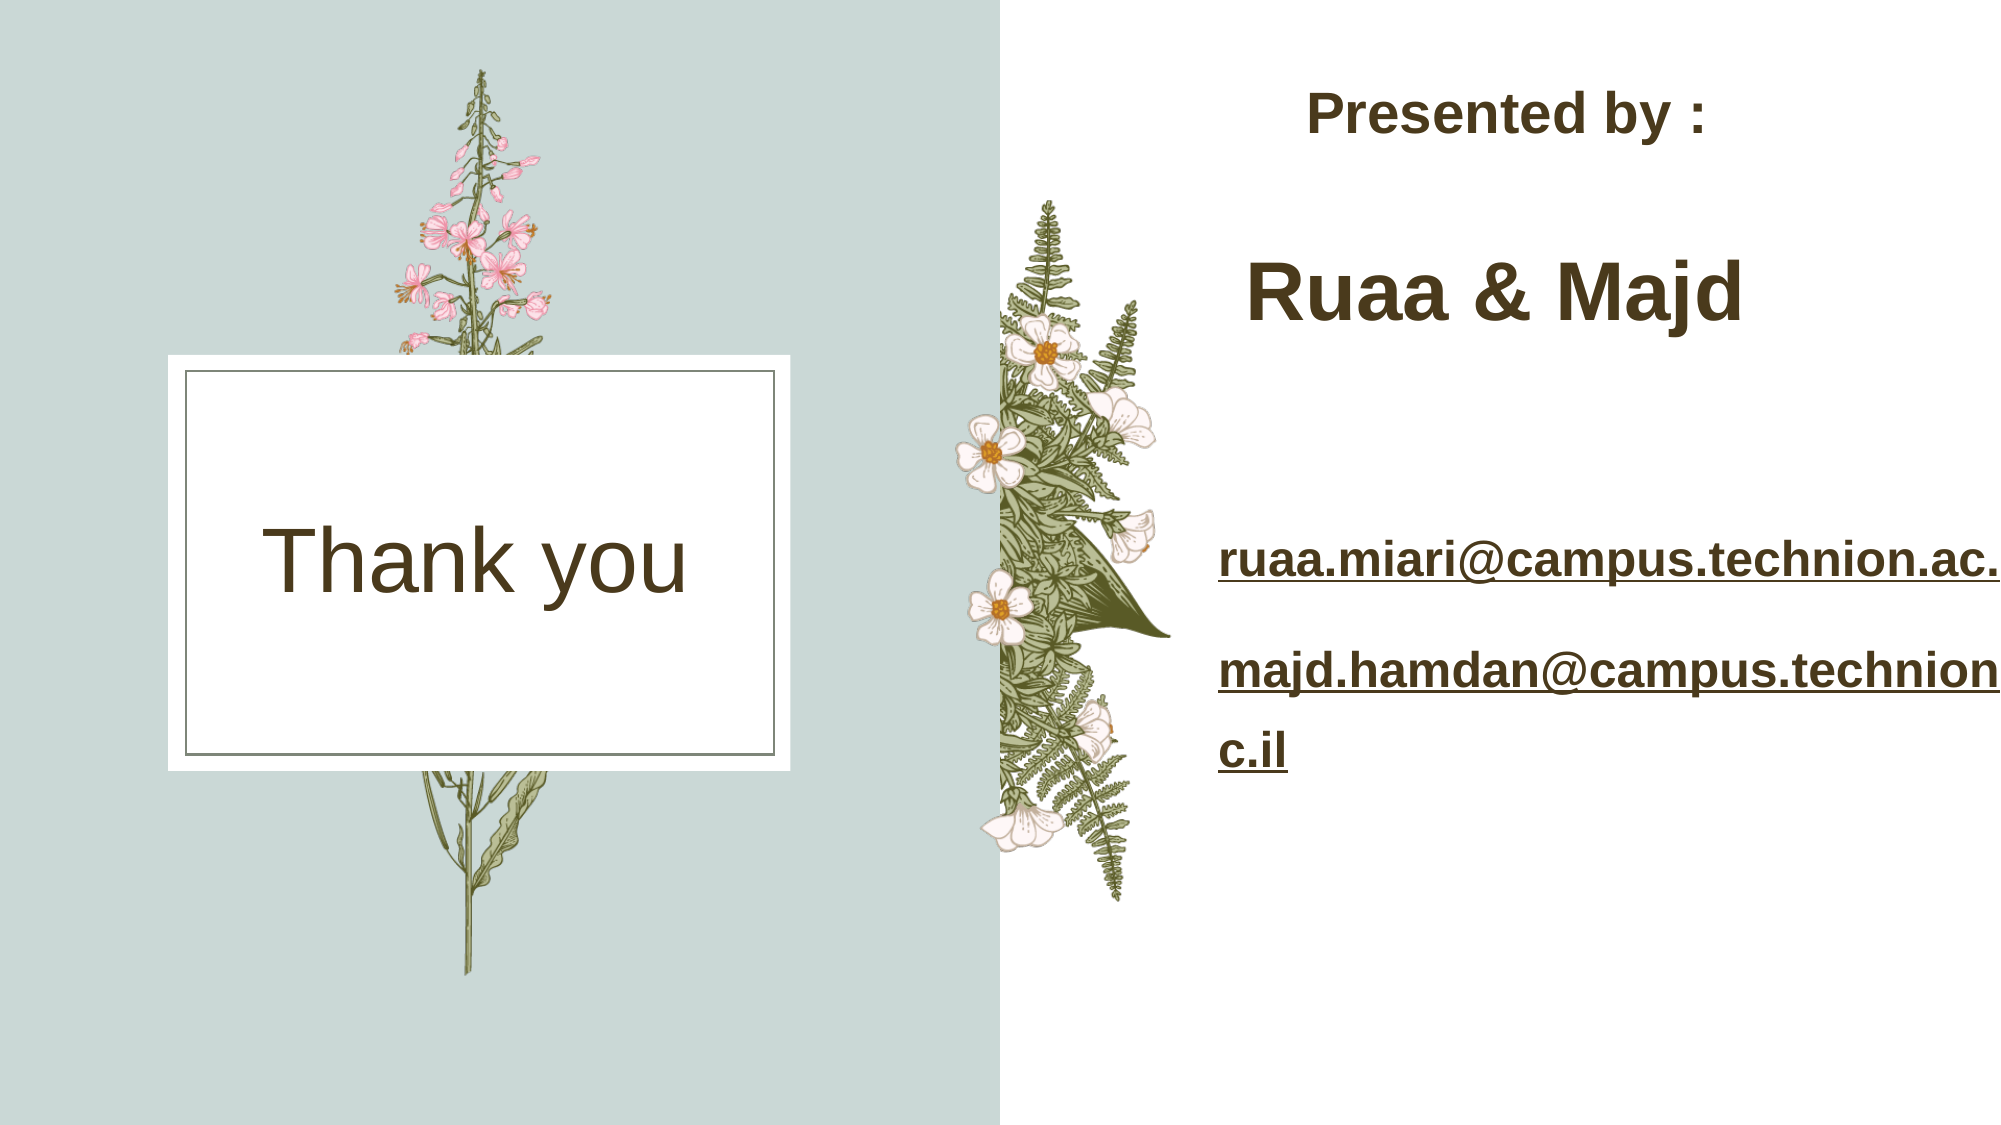

Presented by :

Ruaa & Majd​
ruaa.miari@campus.technion.ac.il
majd.hamdan@campus.technion.ac.il

# Thank you